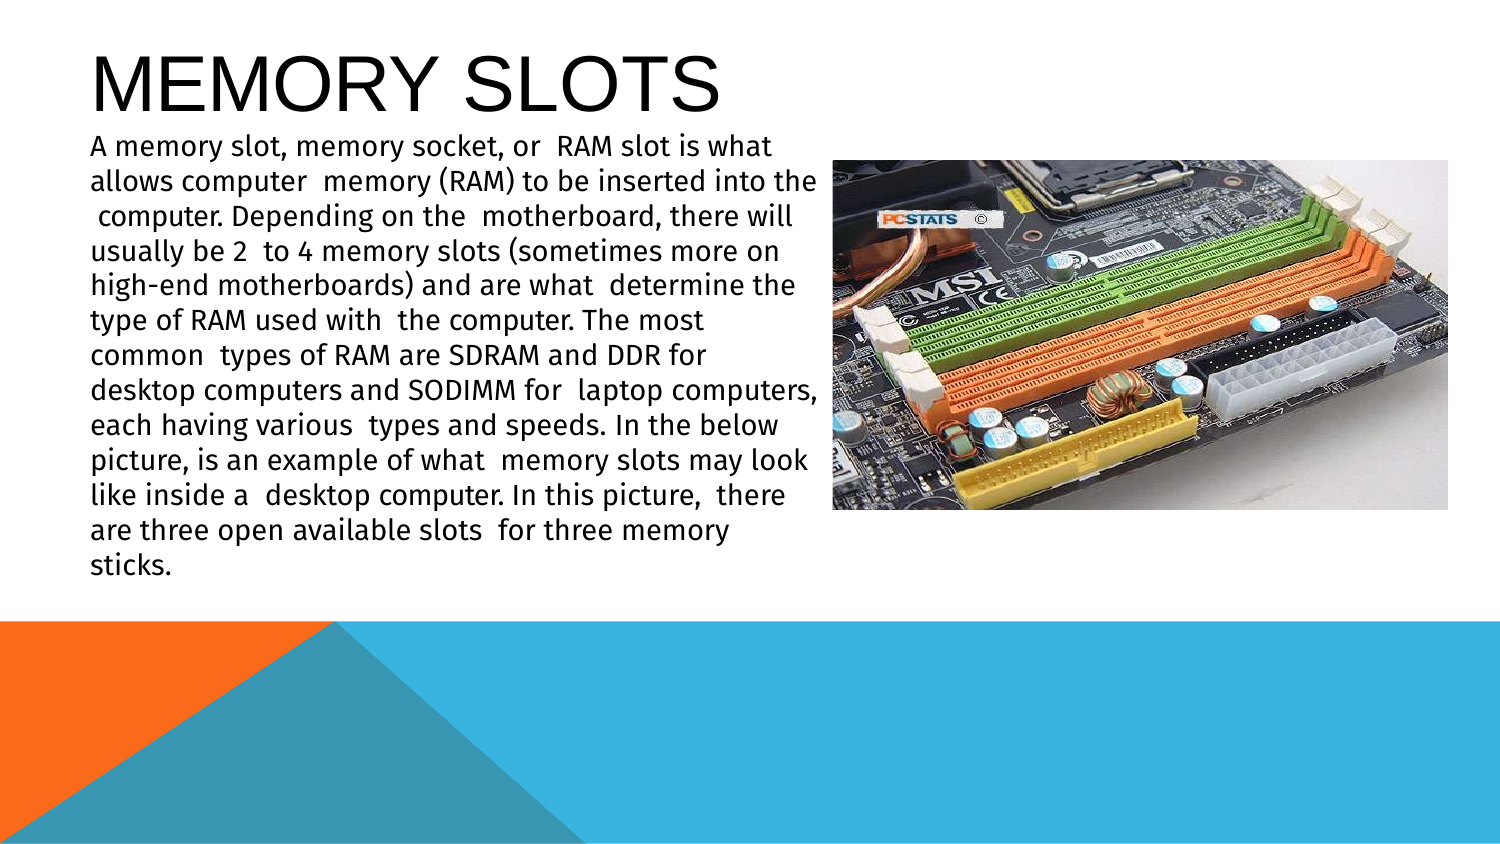

# MEMORY SLOTS
A memory slot, memory socket, or  RAM slot is what allows computer  memory (RAM) to be inserted into the  computer. Depending on the  motherboard, there will usually be 2  to 4 memory slots (sometimes more on  high-end motherboards) and are what  determine the type of RAM used with  the computer. The most common  types of RAM are SDRAM and DDR for  desktop computers and SODIMM for  laptop computers, each having various  types and speeds. In the below  picture, is an example of what  memory slots may look like inside a  desktop computer. In this picture,  there are three open available slots  for three memory sticks.